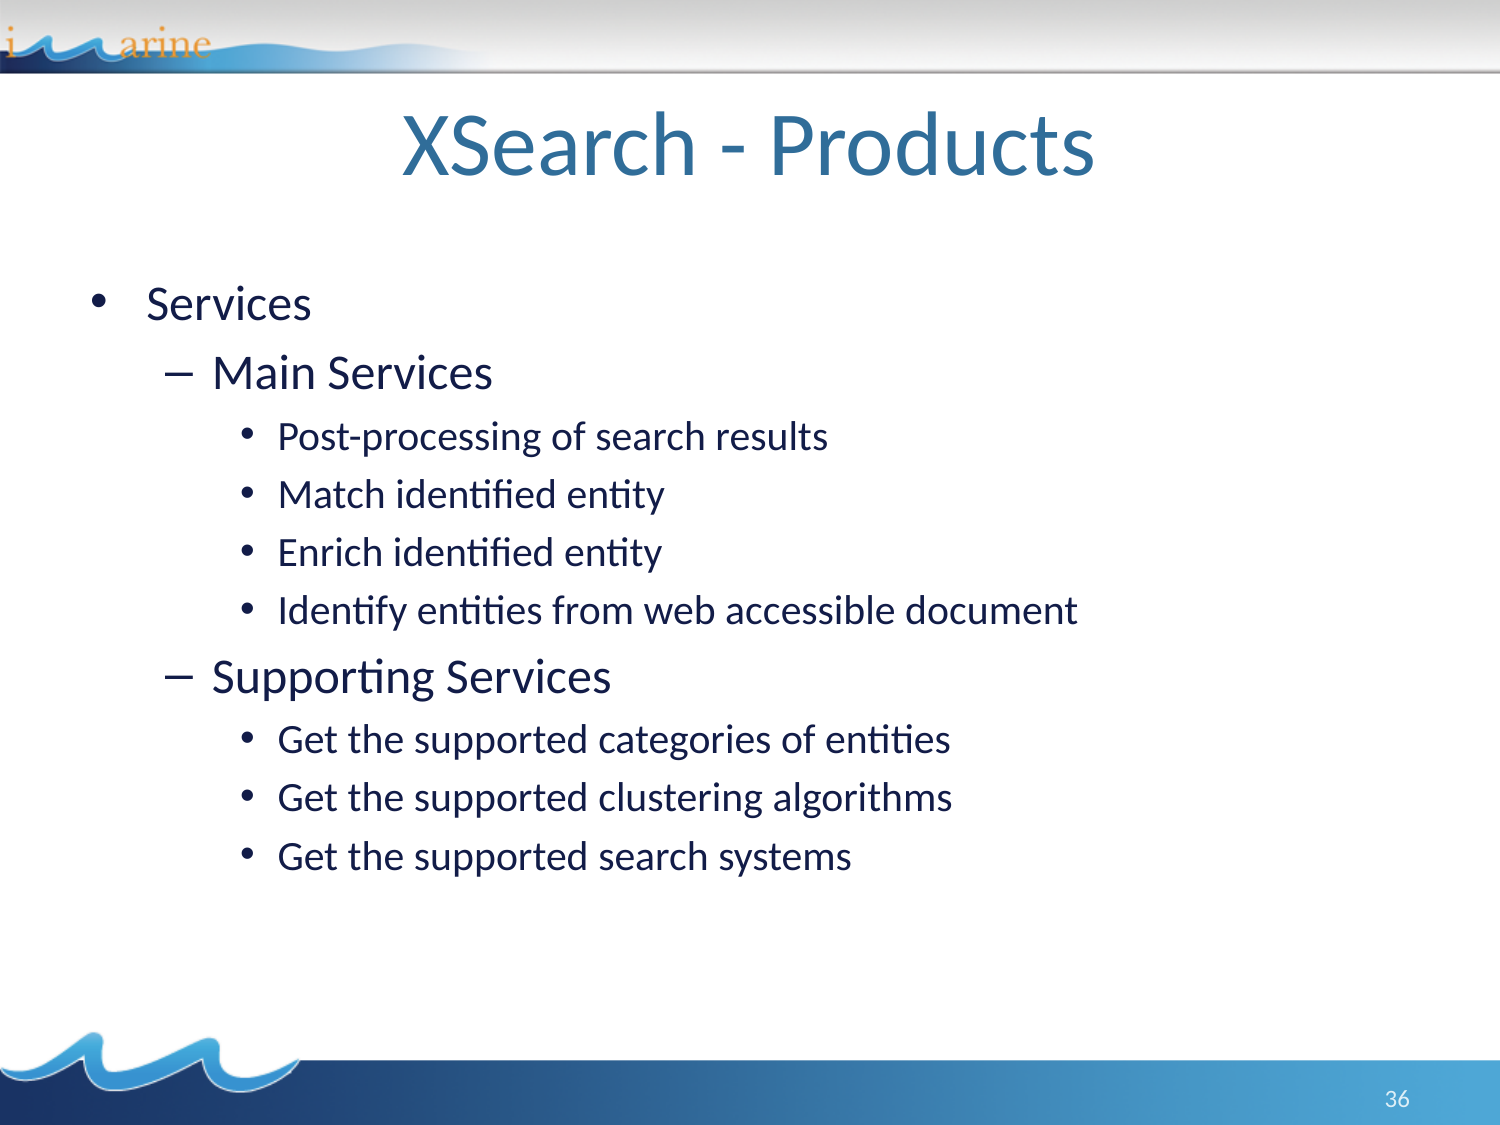

# XSearch - Products
Services
Main Services
Post-processing of search results
Match identified entity
Enrich identified entity
Identify entities from web accessible document
Supporting Services
Get the supported categories of entities
Get the supported clustering algorithms
Get the supported search systems

36